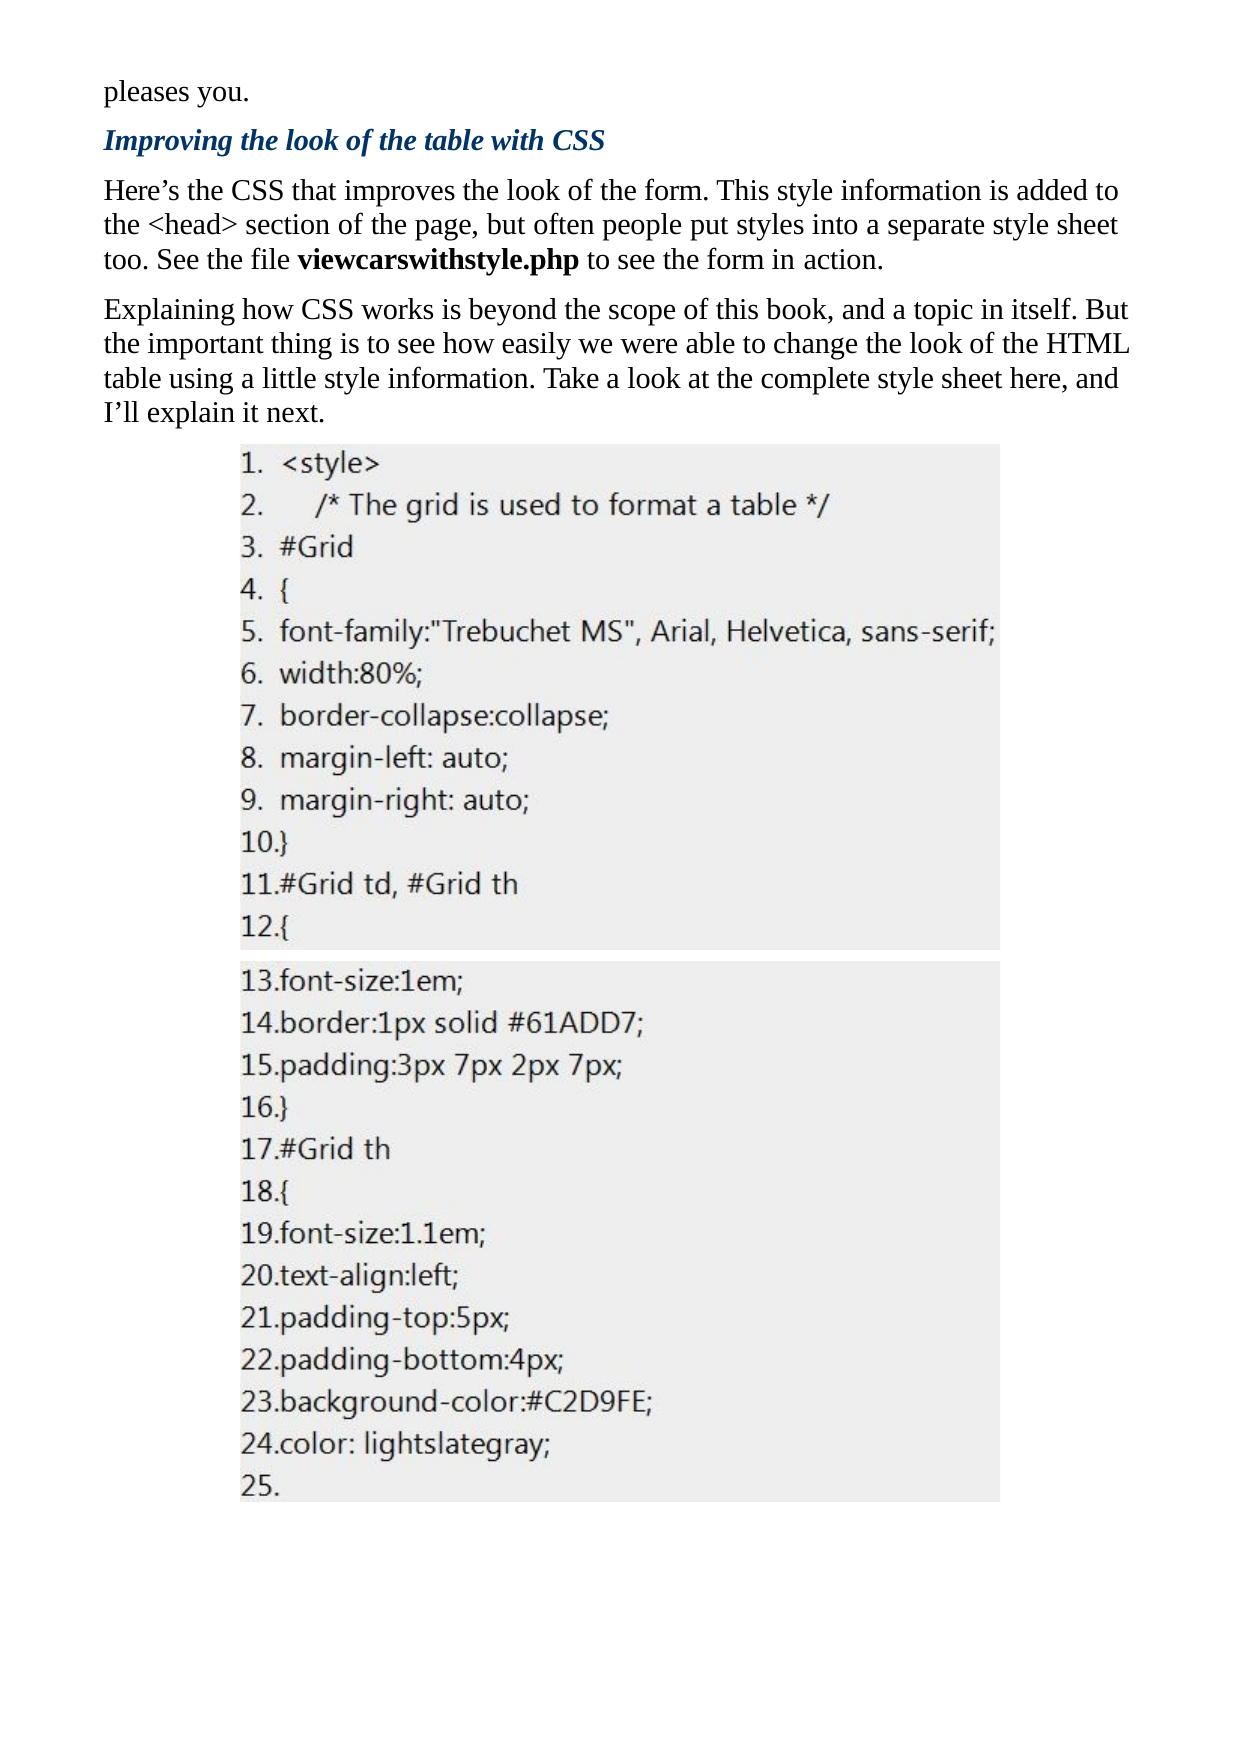

pleases you.
Improving the look of the table with CSS
Here’s the CSS that improves the look of the form. This style information is added to  the <head> section of the page, but often people put styles into a separate style sheet  too. See the file viewcarswithstyle.php to see the form in action.
Explaining how CSS works is beyond the scope of this book, and a topic in itself. But  the important thing is to see how easily we were able to change the look of the HTML  table using a little style information. Take a look at the complete style sheet here, and  I’ll explain it next.